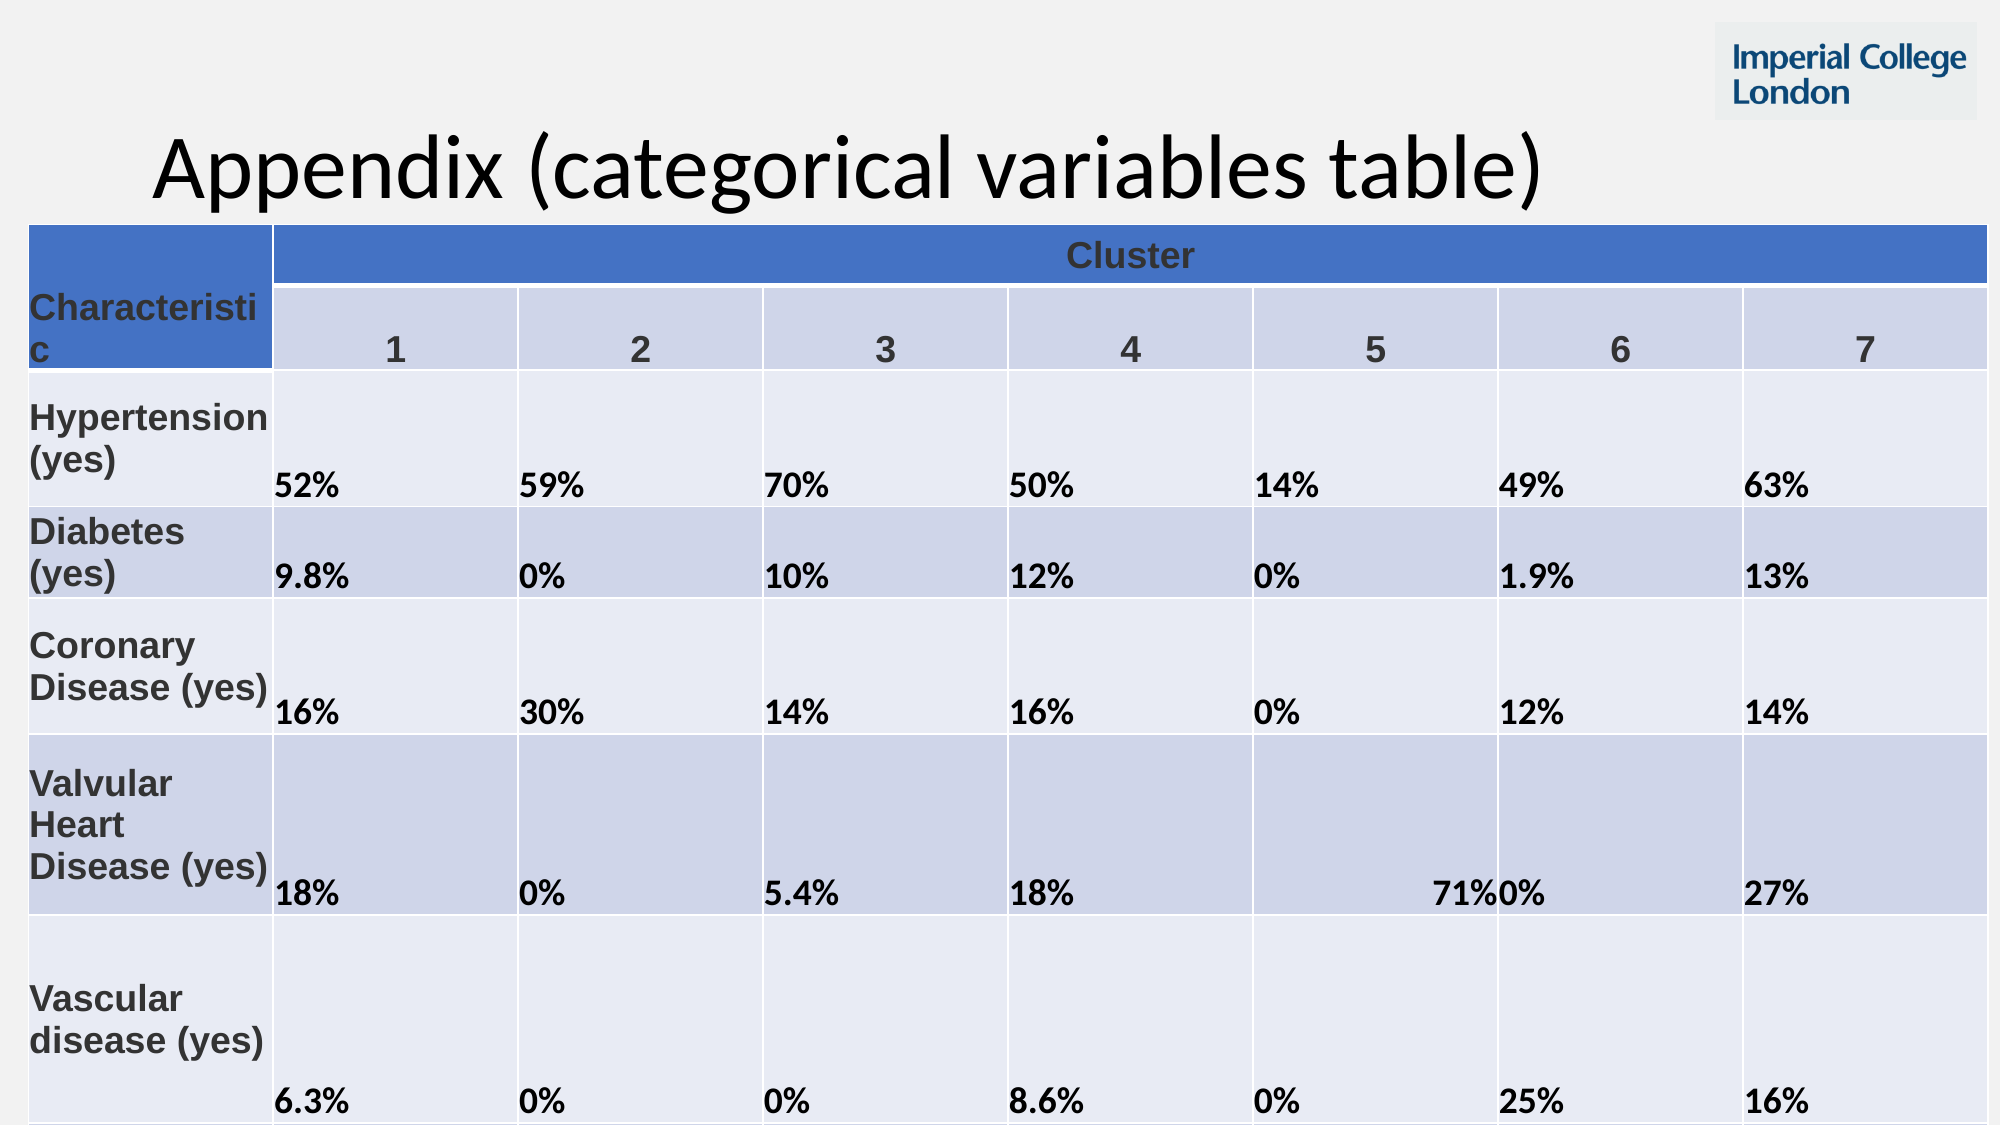

# Appendix (categorical variables table)
| Characteristic | Cluster |  |  |  |  |  |  |
| --- | --- | --- | --- | --- | --- | --- | --- |
|  | 1 | 2 | 3 | 4 | 5 | 6 | 7 |
| Hypertension (yes) | 52% | 59% | 70% | 50% | 14% | 49% | 63% |
| Diabetes (yes) | 9.8% | 0% | 10% | 12% | 0% | 1.9% | 13% |
| Coronary Disease (yes) | 16% | 30% | 14% | 16% | 0% | 12% | 14% |
| Valvular Heart Disease (yes) | 18% | 0% | 5.4% | 18% | 71% | 0% | 27% |
| Vascular disease (yes) | 6.3% | 0% | 0% | 8.6% | 0% | 25% | 16% |
| StrokeThromboembolism(yes) | 11% | 0% | 1.6% | 13% | 0% | 0% | 8.0% |
| OSA (yes) | 4.3% | 0% | 2.7% | 4.1% | 0% | 0% | 9.3% |
| Heart Failure (yes) | 31% | 0% | 27% | 35% | 14% | 25% | 33% |
| Beta Blocker Not including sotalol (yes) | 83% | 100% | 88% | 84% | 86% | 98% | 86% |
| Calcium Channel Blocker YN verapamildiltiazem only | 17% | 0% | 10% | 17% | 29% | 0% | 19% |
| Fleicanide (yes) | 1.5% | 0% | 0% | 2.1% | 0% | 0% | 0% |
| Digoxin (yes) | 17% | 0% | 3.9% | 16% | 14% | 0% | 23% |
| Amiodarone (yes) | 30% | 19% | 11% | 29% | 0% | 67% | 52% |
| Sotalol (yes) | 3.9% | 0% | 12% | 3.2% | 0% | 0% | 4.2% |
| Cryoablation or RF |  |  |  |  |  |  |  |
| Cryoablation | 9.4% | 0% | 23% | 9.5% | 0% | 1.9% | 11% |
| RF | 91% | 100% | 77% | 90% | 100% | 98% | 89% |
| Was this patient in AF after completed ablation (Yes) | 7.7% | 0% | 0% | 7.1% | 0% | 0% | 4.4% |
| Recurrence of atrial arrhythmia (yes) | 92% | 100% | 90% | 92% | 100% | 98% | 100% |
| Congestive Heart Failure (yes) | 31% | 0% | 27% | 34% | 14% | 25% | 33% |
| Diabetes (yes) | 9.8% | 0% | 10% | 12% | 0% | 1.9% | 13% |
| imPaired eGFR <60 (yes) | 18% | 2.7% | 1.9% | 22% | 0% | 1.9% | 36% |
| Left Atrial Diameter <43mm | 27% | 51% | 1.9% | 28% | 71% | 23% | 27% |
| LVEF >50 | 16% | 0% | 5.0% | 17% | 0% | 0% | 18% |
| Coronary Artery Disease | 16% | 30% | 14% | 16% | 0% | 12% | 14% |
| Subjective LV function (Mild) | 9.3% | 0% | 10% | 12% | 14% | 25% | 17% |
| Subjective LV function (Moderate) | 13% | 0% | 5.4% | 18% | 0% | 0% | 0.8% |
| Subjective LV function (Normal) | 67% | 100% | 73% | 58% | 86% | 75% | 53% |
| Subjective LV function (Severe) | 10% | 0% | 12% | 12% | 0% | 0% | 29% |
| procedure |  |  |  |  |  |  |  |
| post | 44% | 30% | 44% | 48% | 0% | 36% | 37% |
| pre | 56% | 70% | 56% | 52% | 100% | 64% | 63% |
| LA Volume ml (normal) | 11% | 49% | 10% | 9.3% | 14% | 50% | 3.0% |
| LA Volume ml (mildly dilated) | 58% | 49% | 84% | 61% | 14% | 49% | 81% |
| LA Volume ml (moderately dilated) | 18% | 0% | 3.9% | 17% | 71% | 0% | 11% |
| LA Volume ml (severely dilated) | 12% | 2.7% | 1.9% | 12% | 0% | 1.9% | 5.1% |
28